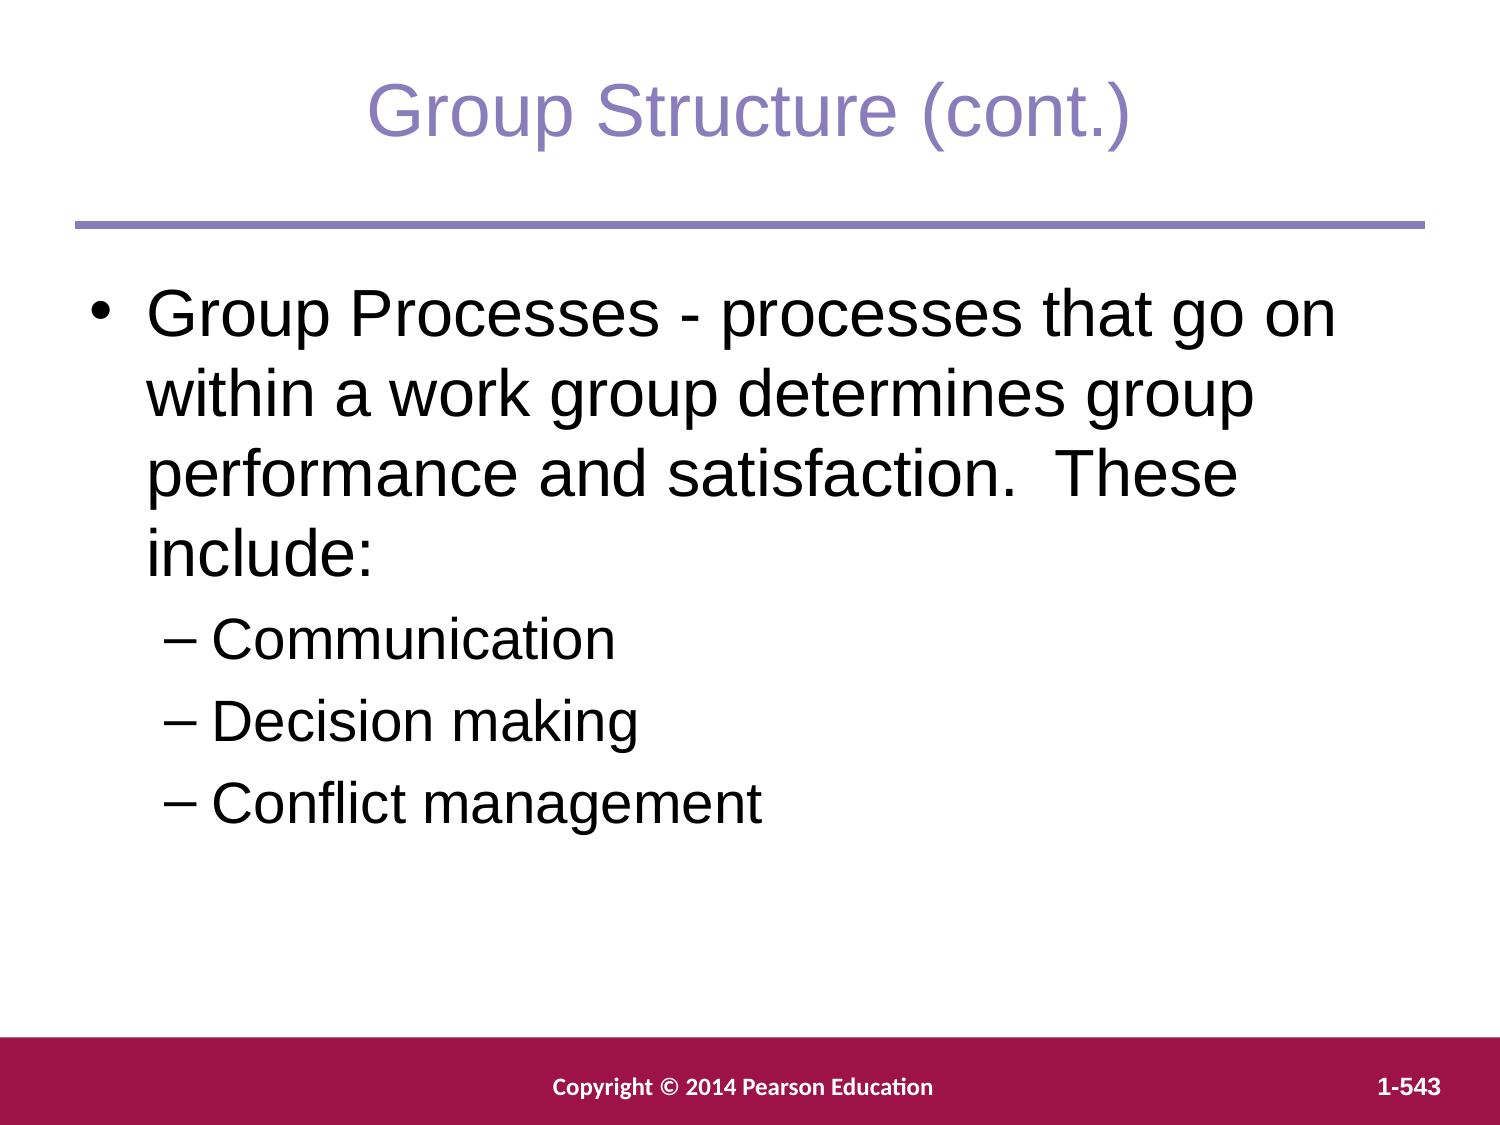

Group Structure (cont.)
Group Processes - processes that go on within a work group determines group performance and satisfaction.  These include:
Communication
Decision making
Conflict management